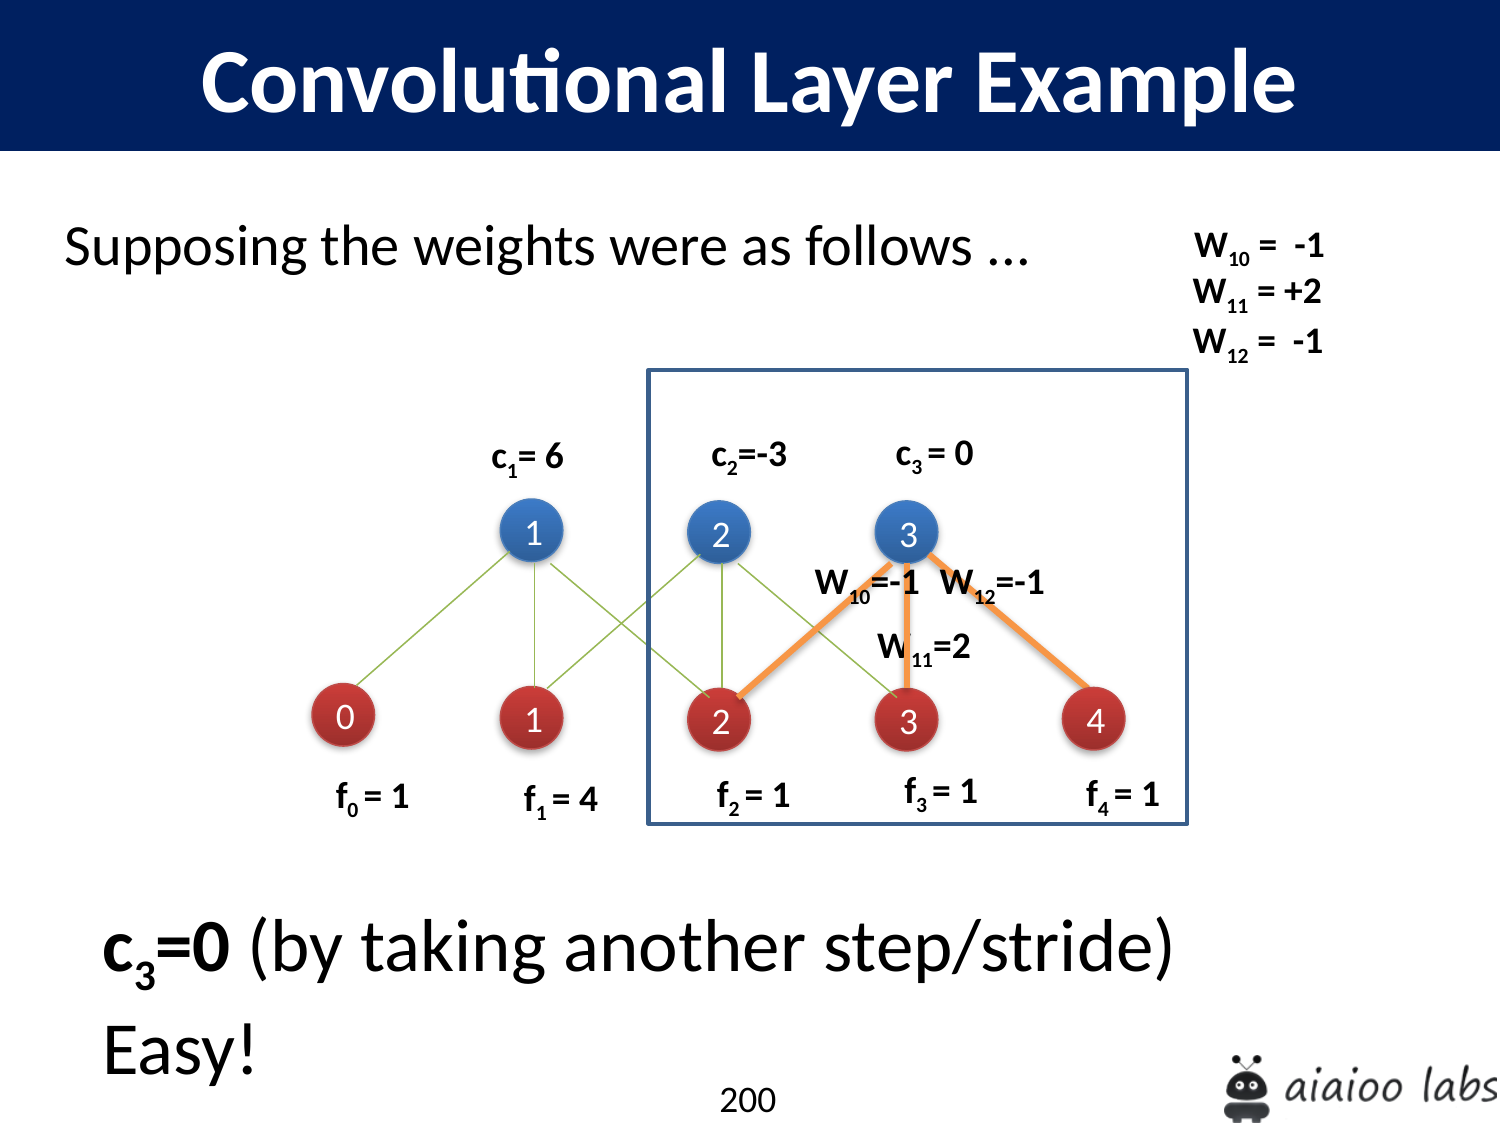

Convolutional Layer Example
Supposing the weights were as follows ...
W10 =  -1
W11 = +2
W12 =  -1

c3 = 0
c2=-3
c1= 6
1
2
3
W12=-1
W10=-1
W11=2
0
1
4
2
3
f3 = 1
f4 = 1
f2 = 1
f0 = 1
f1 = 4
c3=0 (by taking another step/stride)
Easy!